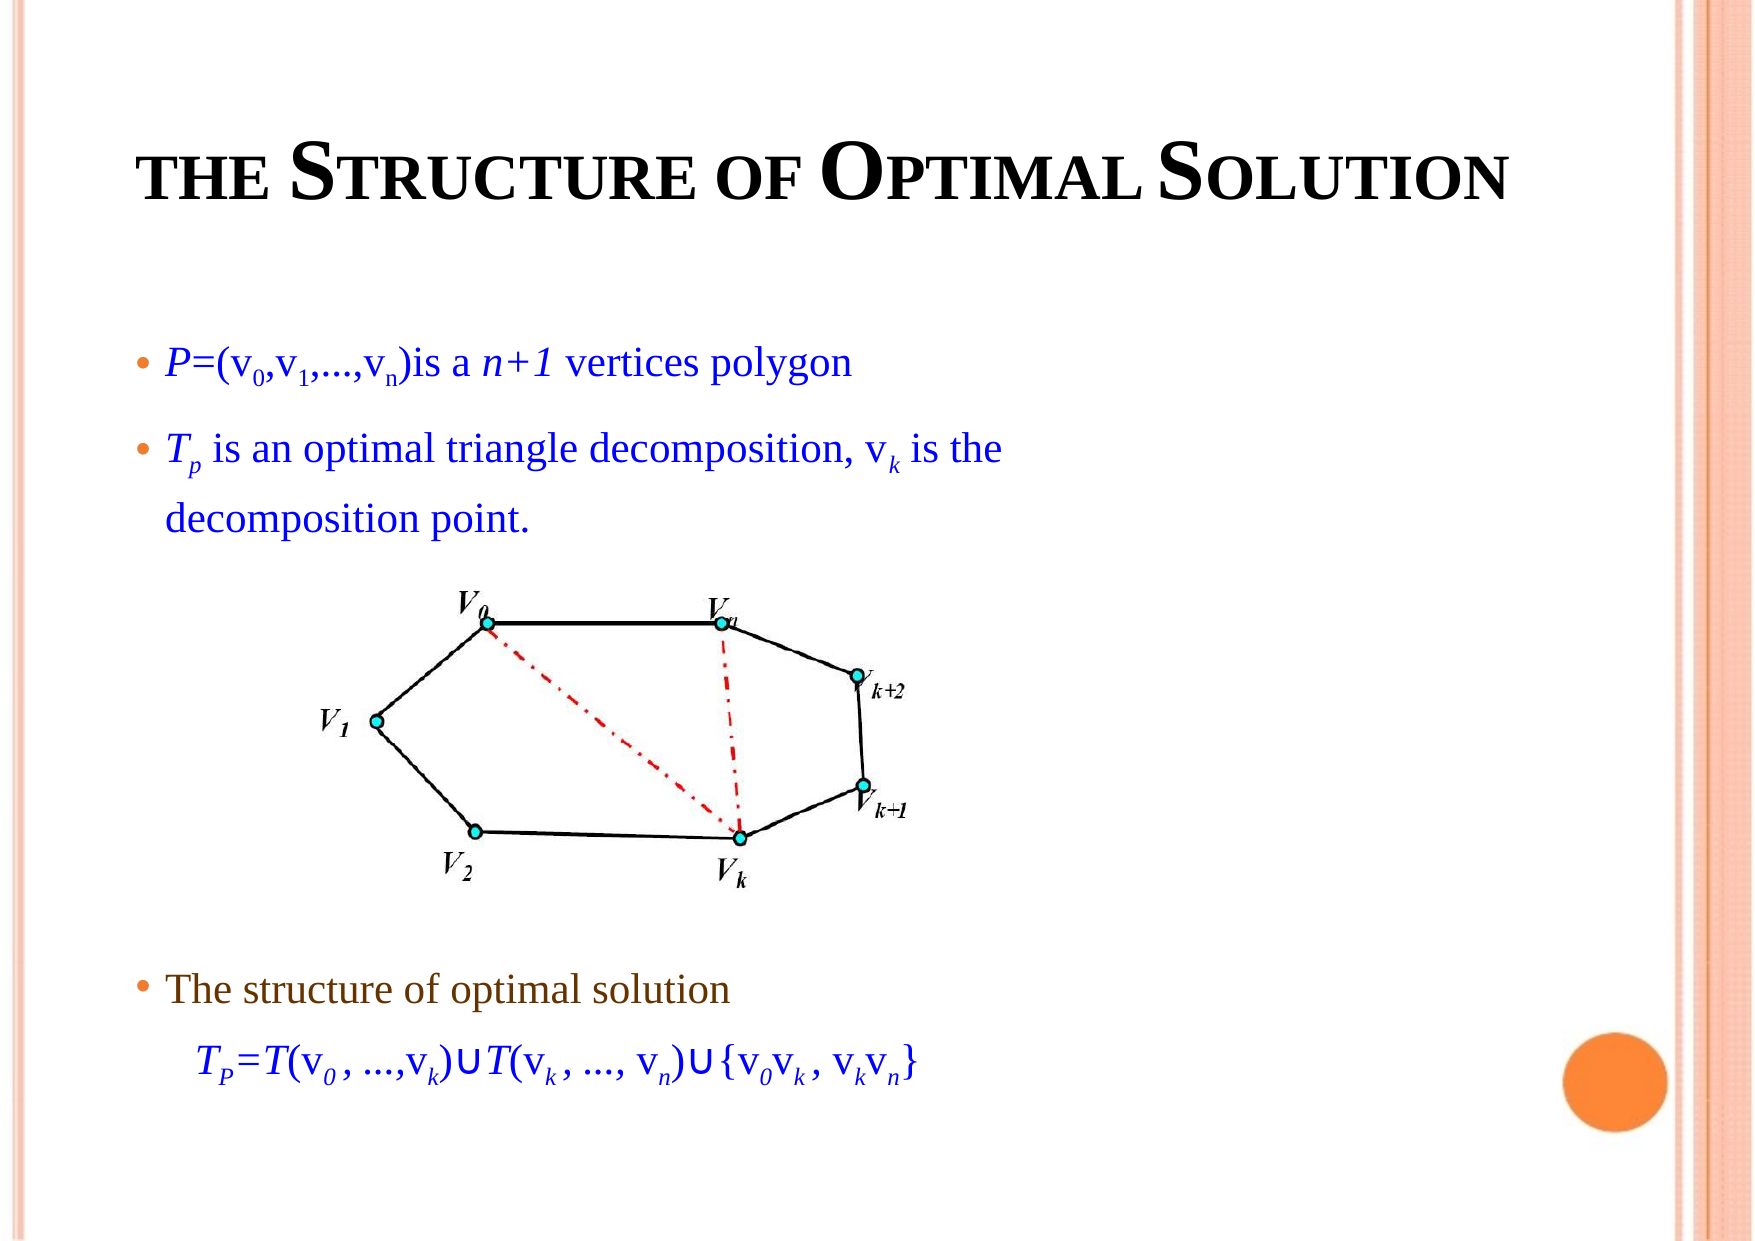

# THE STRUCTURE OF OPTIMAL SOLUTION
P=(v0,v1,...,vn)is a n+1 vertices polygon
Tp is an optimal triangle decomposition, vk is the  decomposition point.

The structure of optimal solution
TP=T(v0 , ...,vk)∪T(vk , ..., vn)∪{v0vk , vkvn}

52